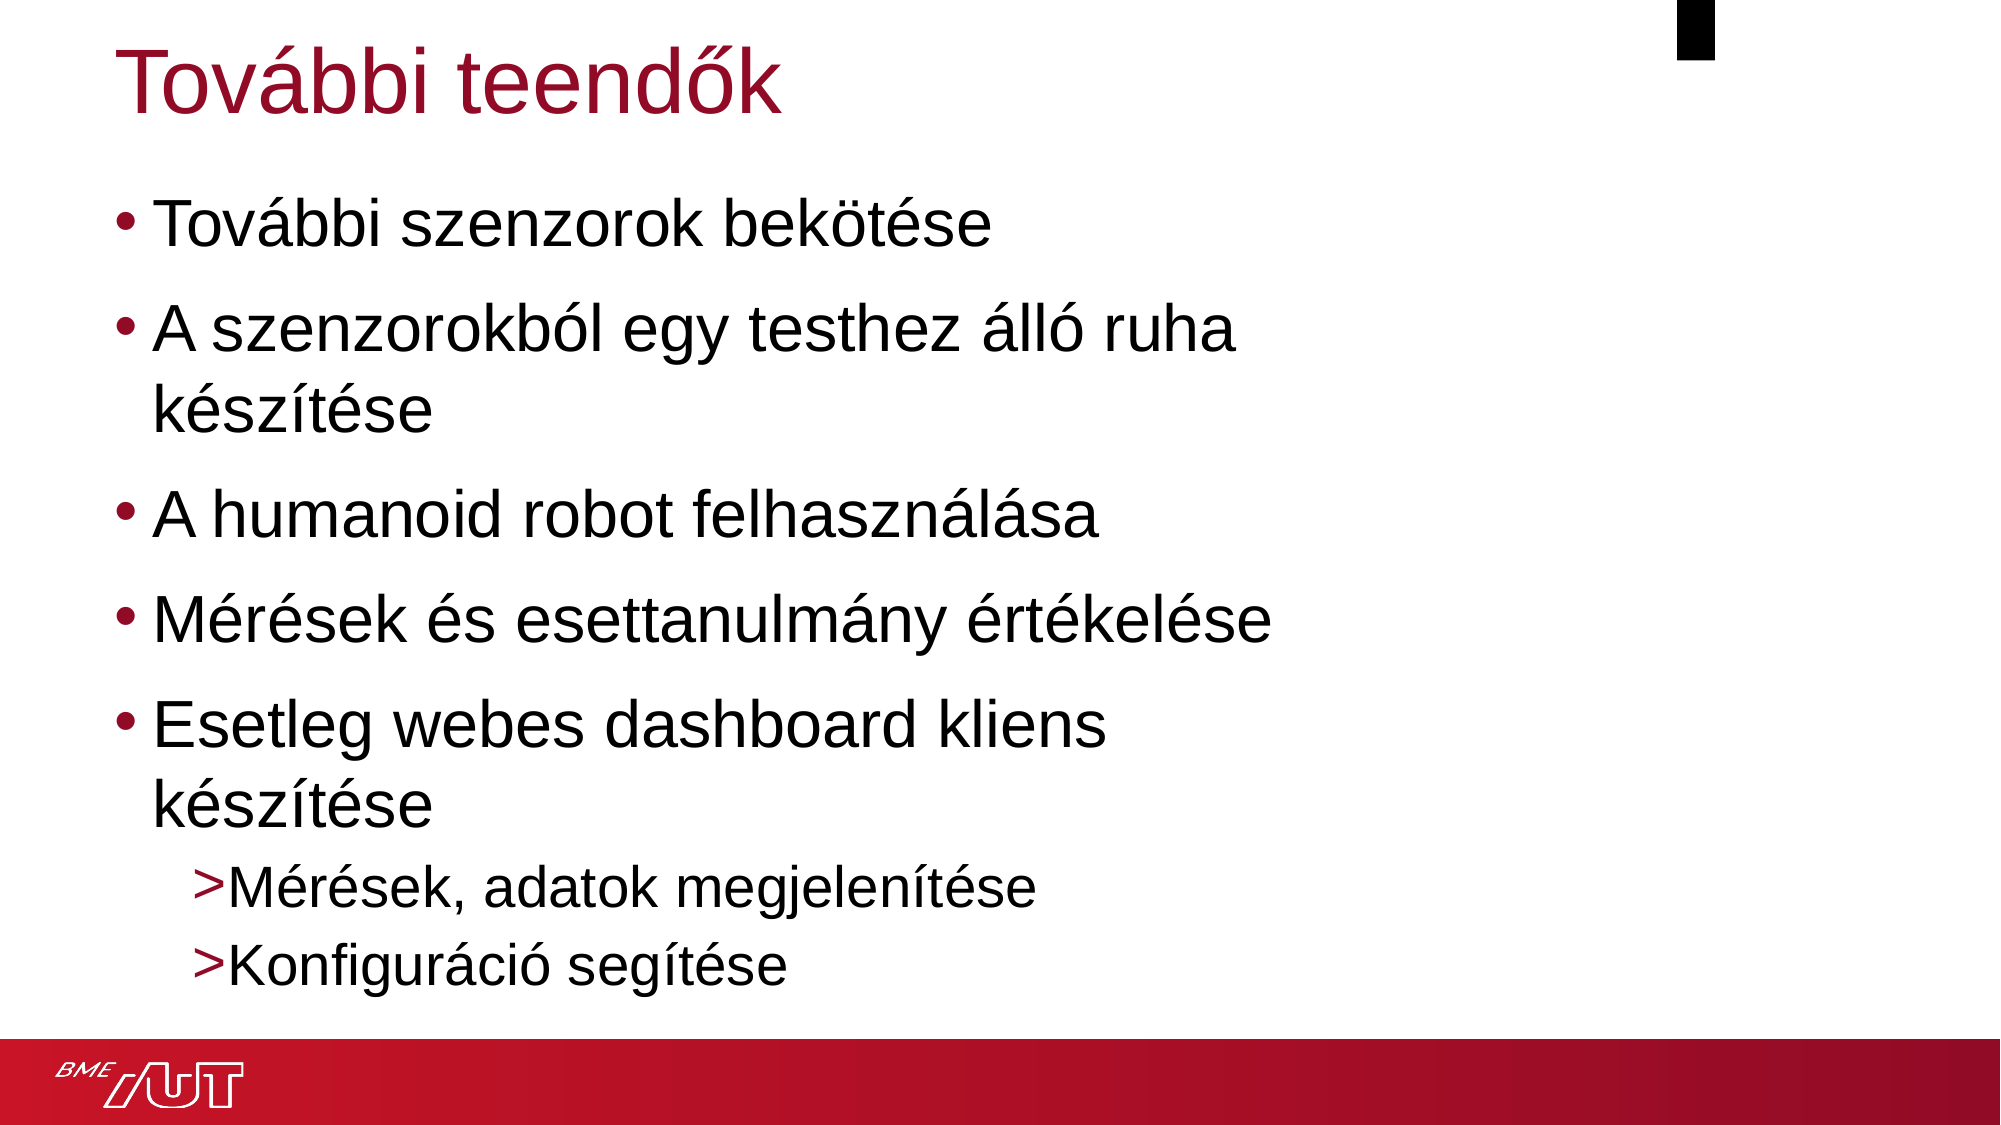

# További teendők
További szenzorok bekötése
A szenzorokból egy testhez álló ruha készítése
A humanoid robot felhasználása
Mérések és esettanulmány értékelése
Esetleg webes dashboard kliens készítése
Mérések, adatok megjelenítése
Konfiguráció segítése